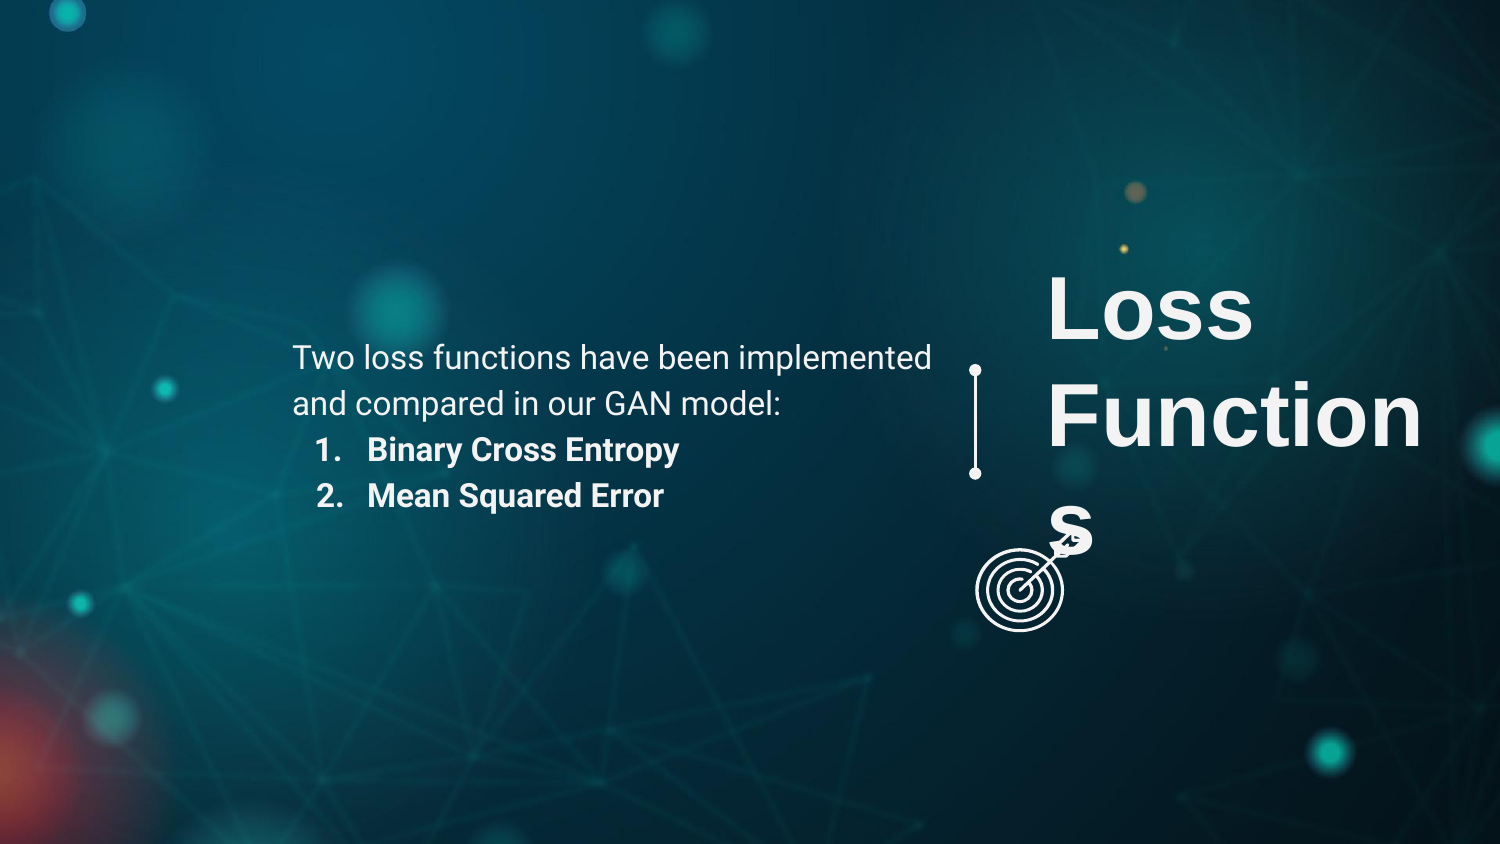

# Loss
Functions
Two loss functions have been implemented and compared in our GAN model:
Binary Cross Entropy
Mean Squared Error